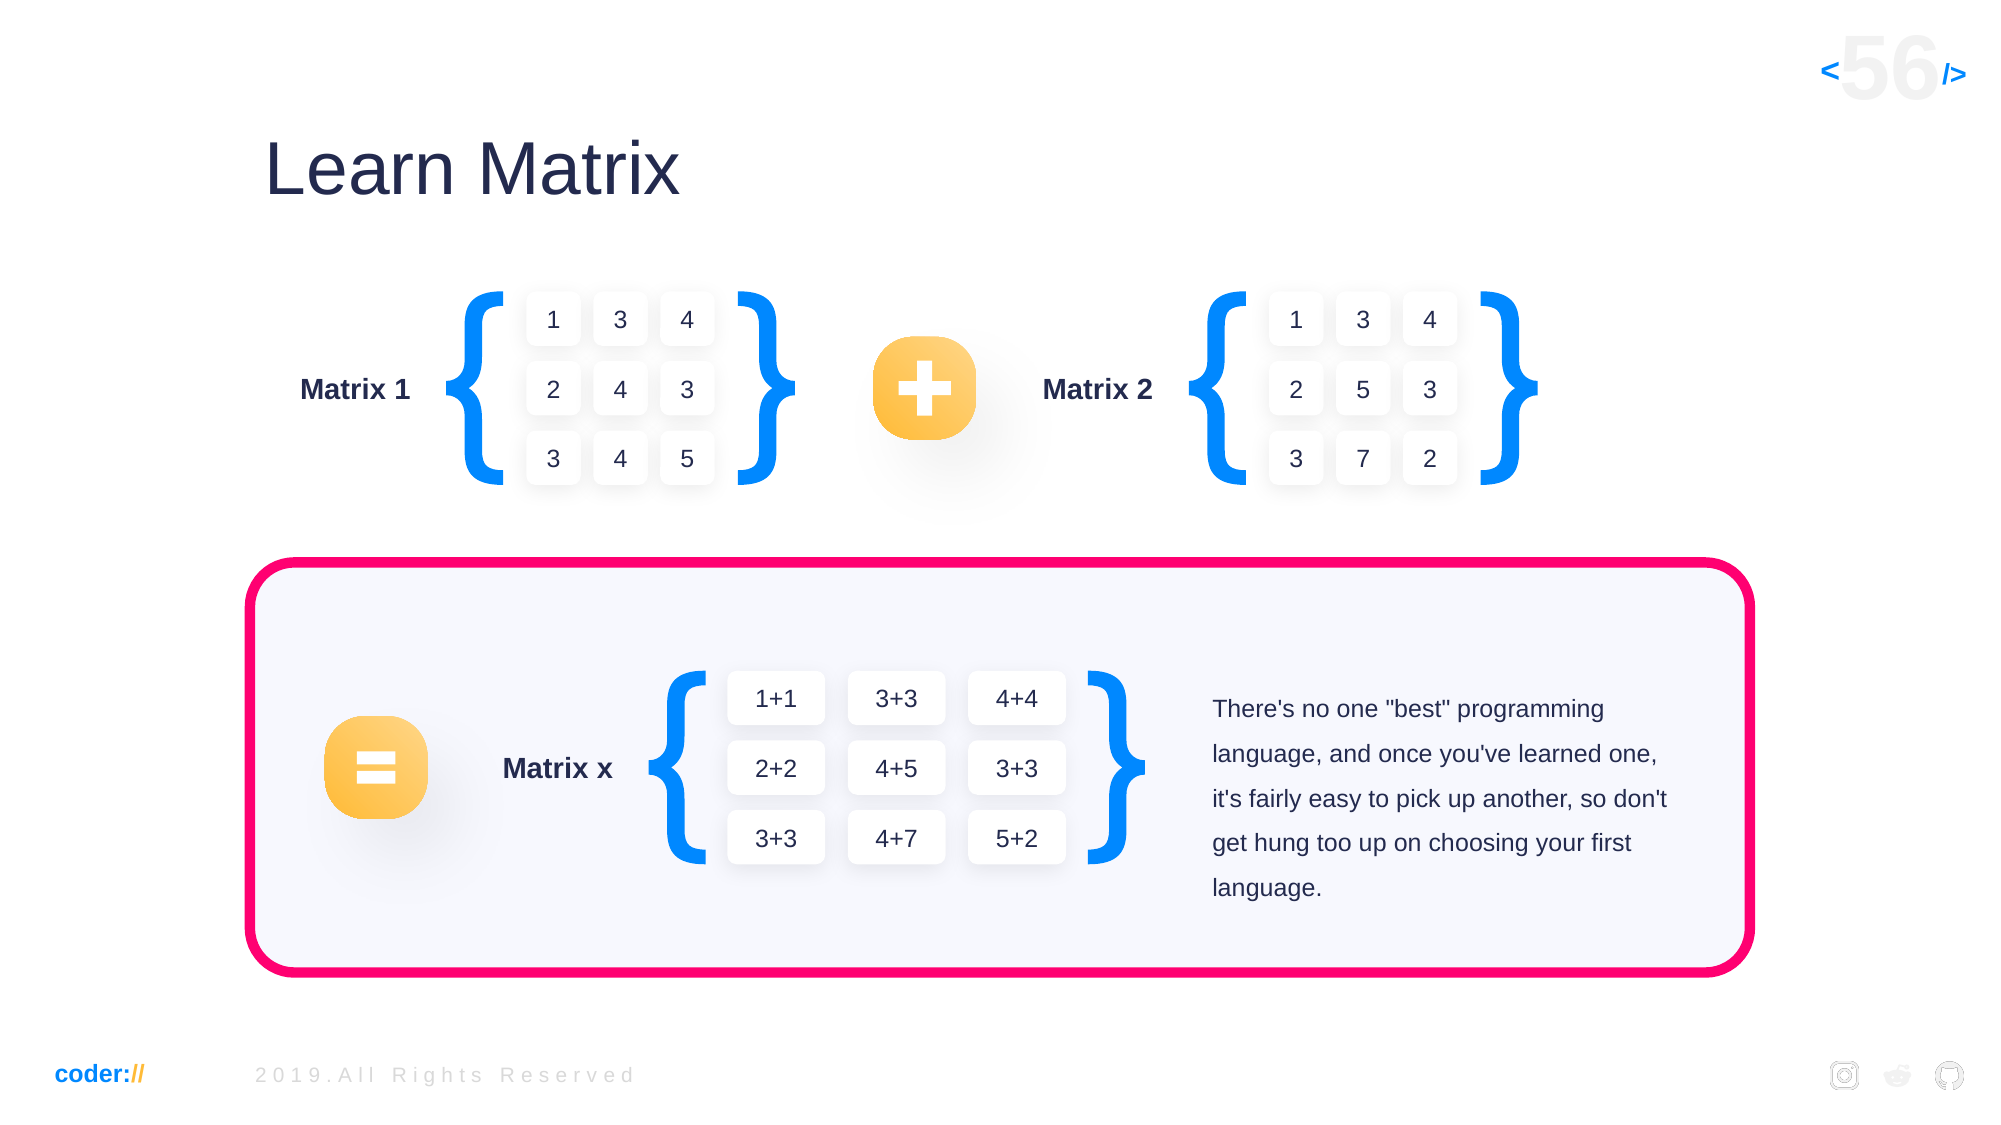

Learn Matrix

1
2
3
3
4
4
4
3
5
Matrix 1

1
2
3
3
5
7
4
3
2
Matrix 2

There's no one "best" programming language, and once you've learned one, it's fairly easy to pick up another, so don't get hung too up on choosing your first language.

1+1
2+2
3+3
3+3
4+5
4+7
4+4
3+3
5+2
Matrix x